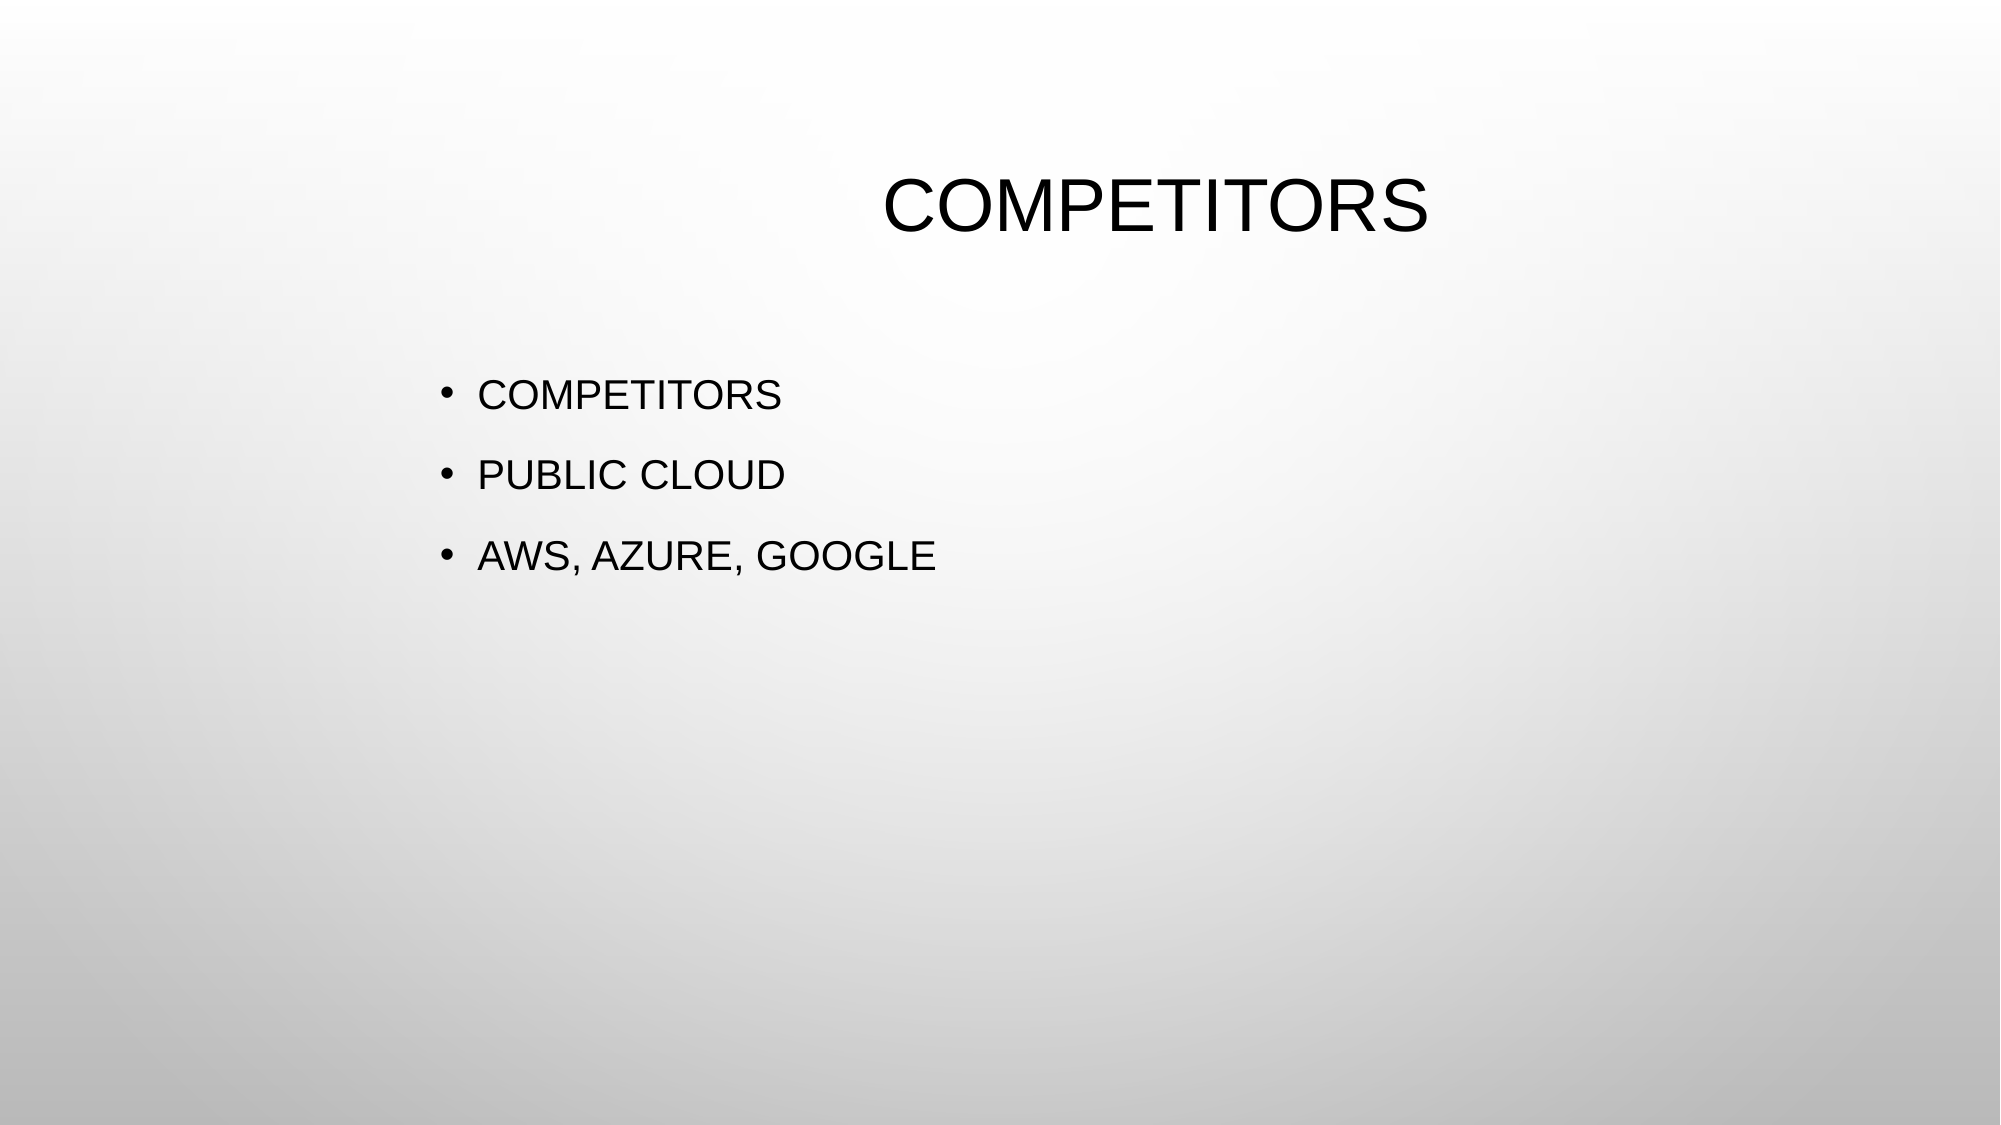

# Competitors
Competitors
Public cloud
Aws, Azure, Google